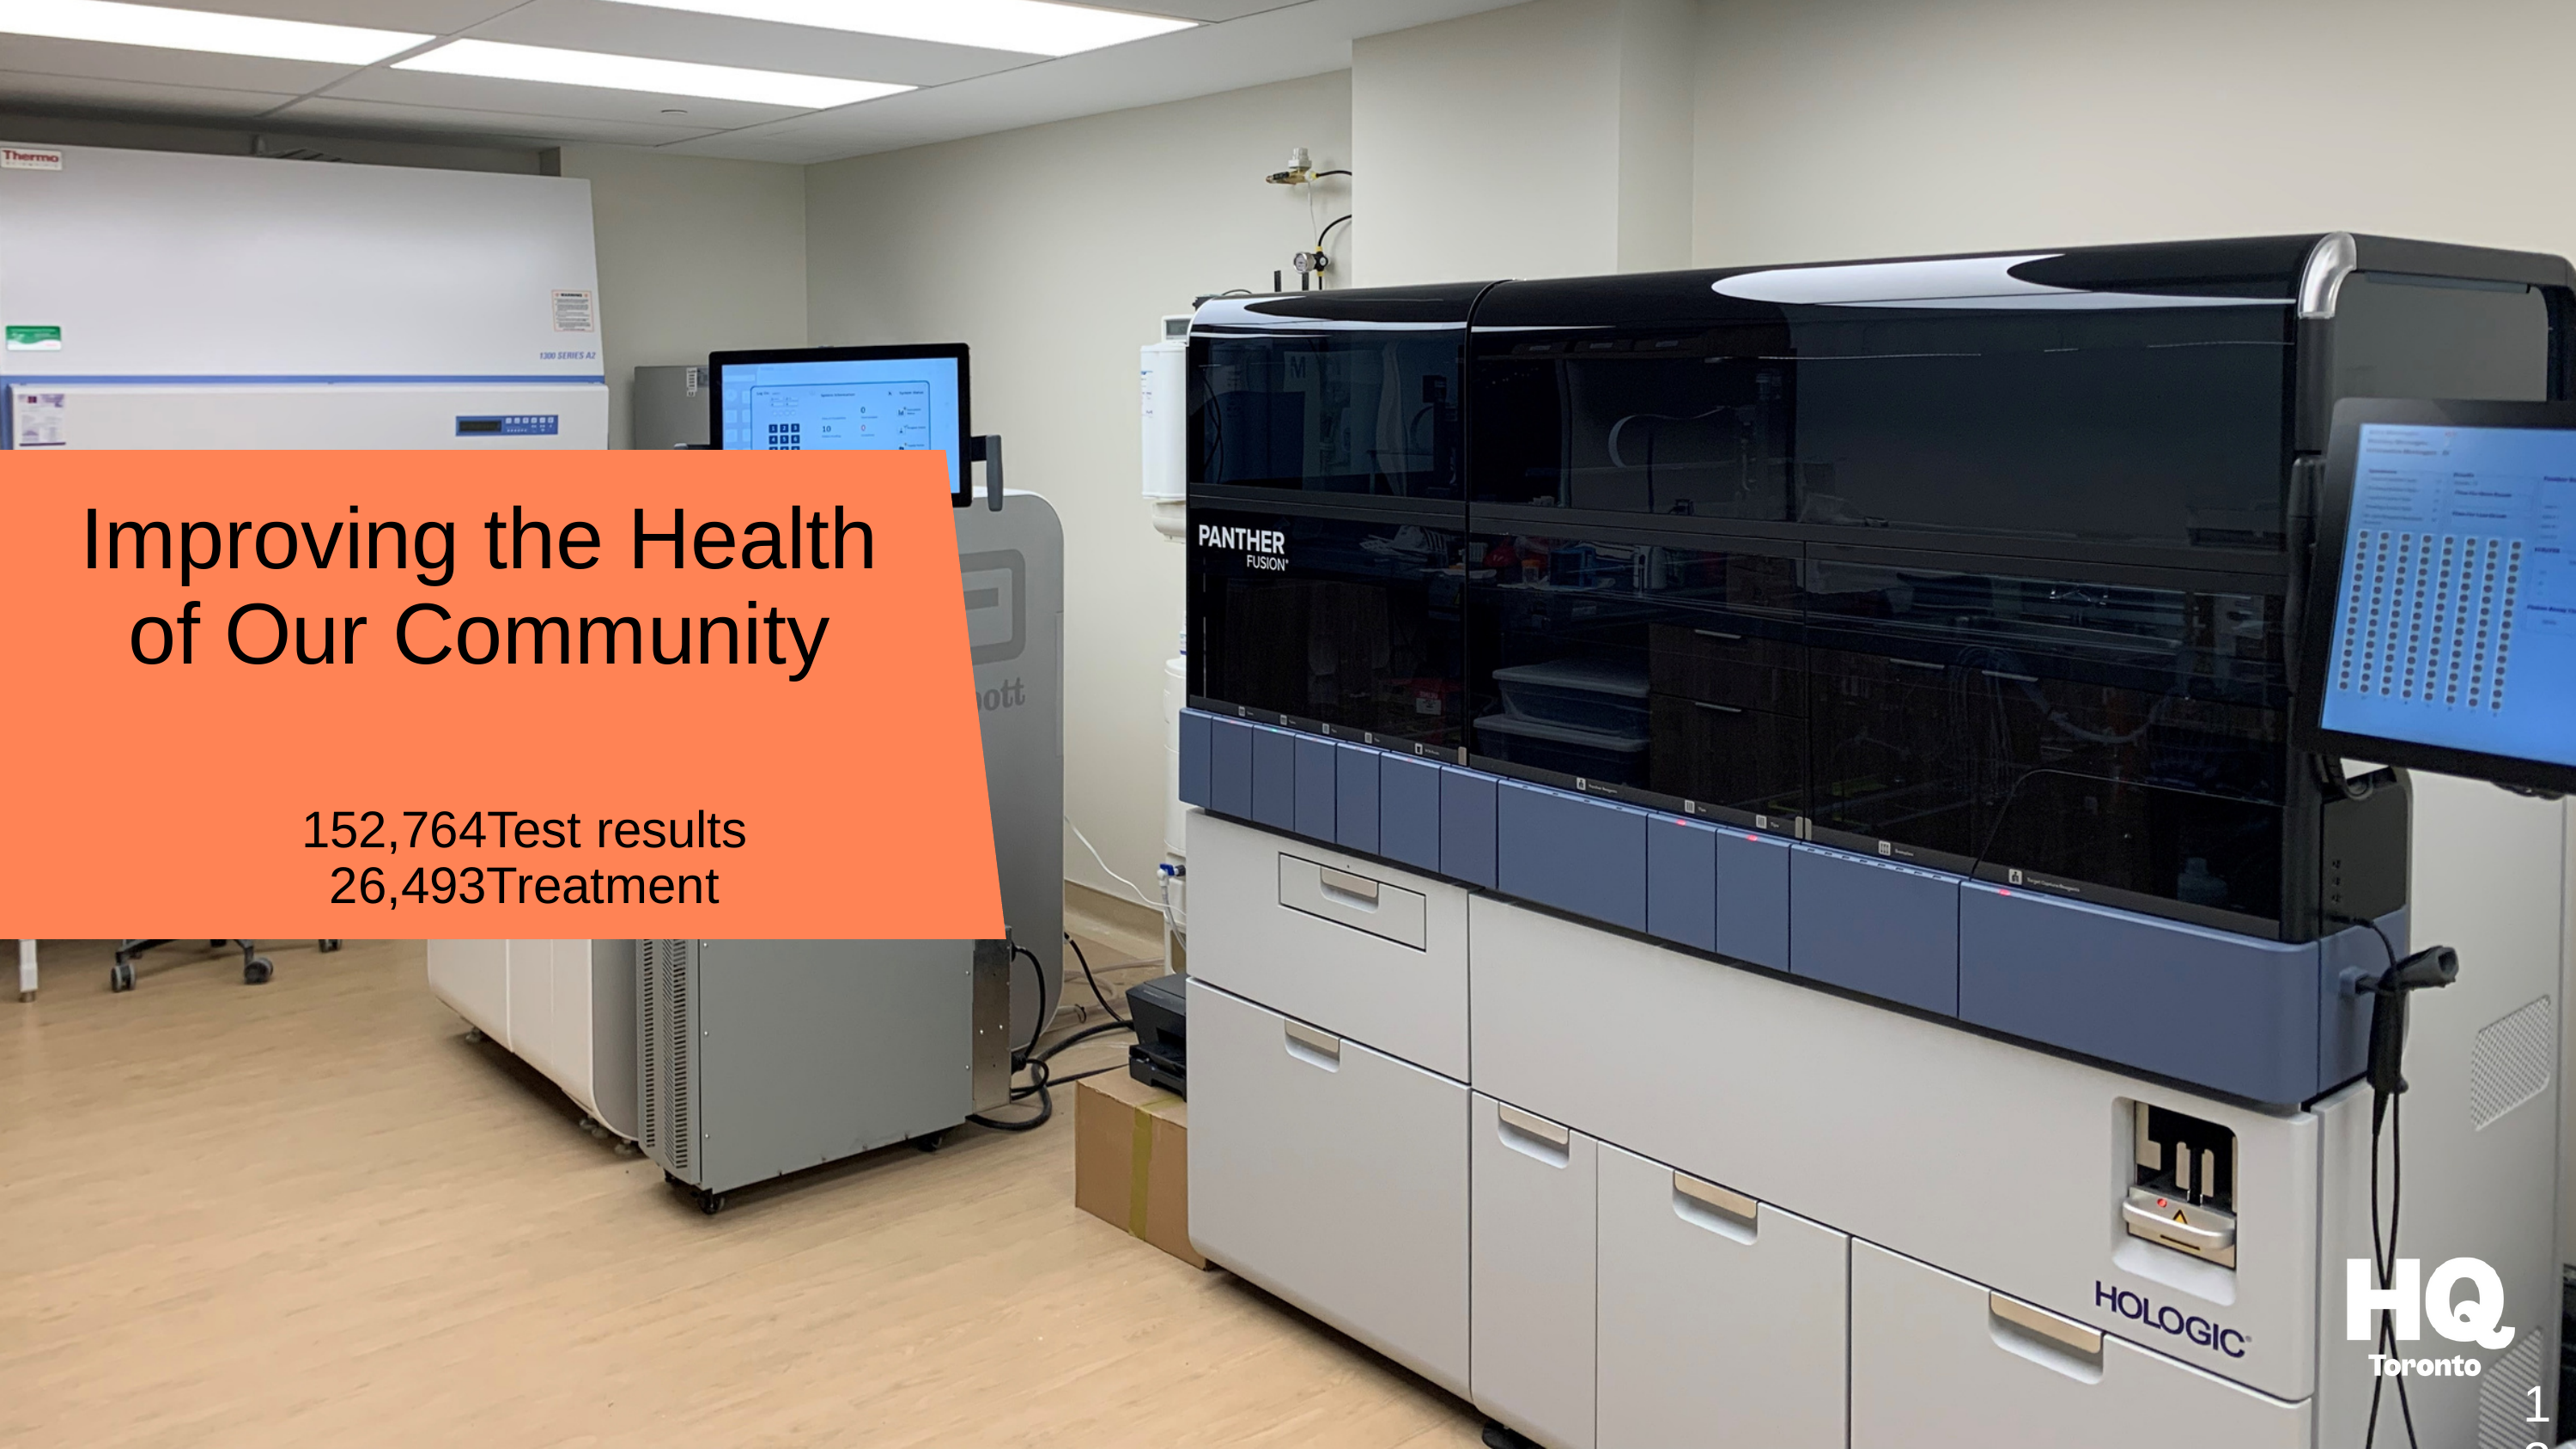

Improving the Health of Our Community
152,764Test results
26,493Treatment

13